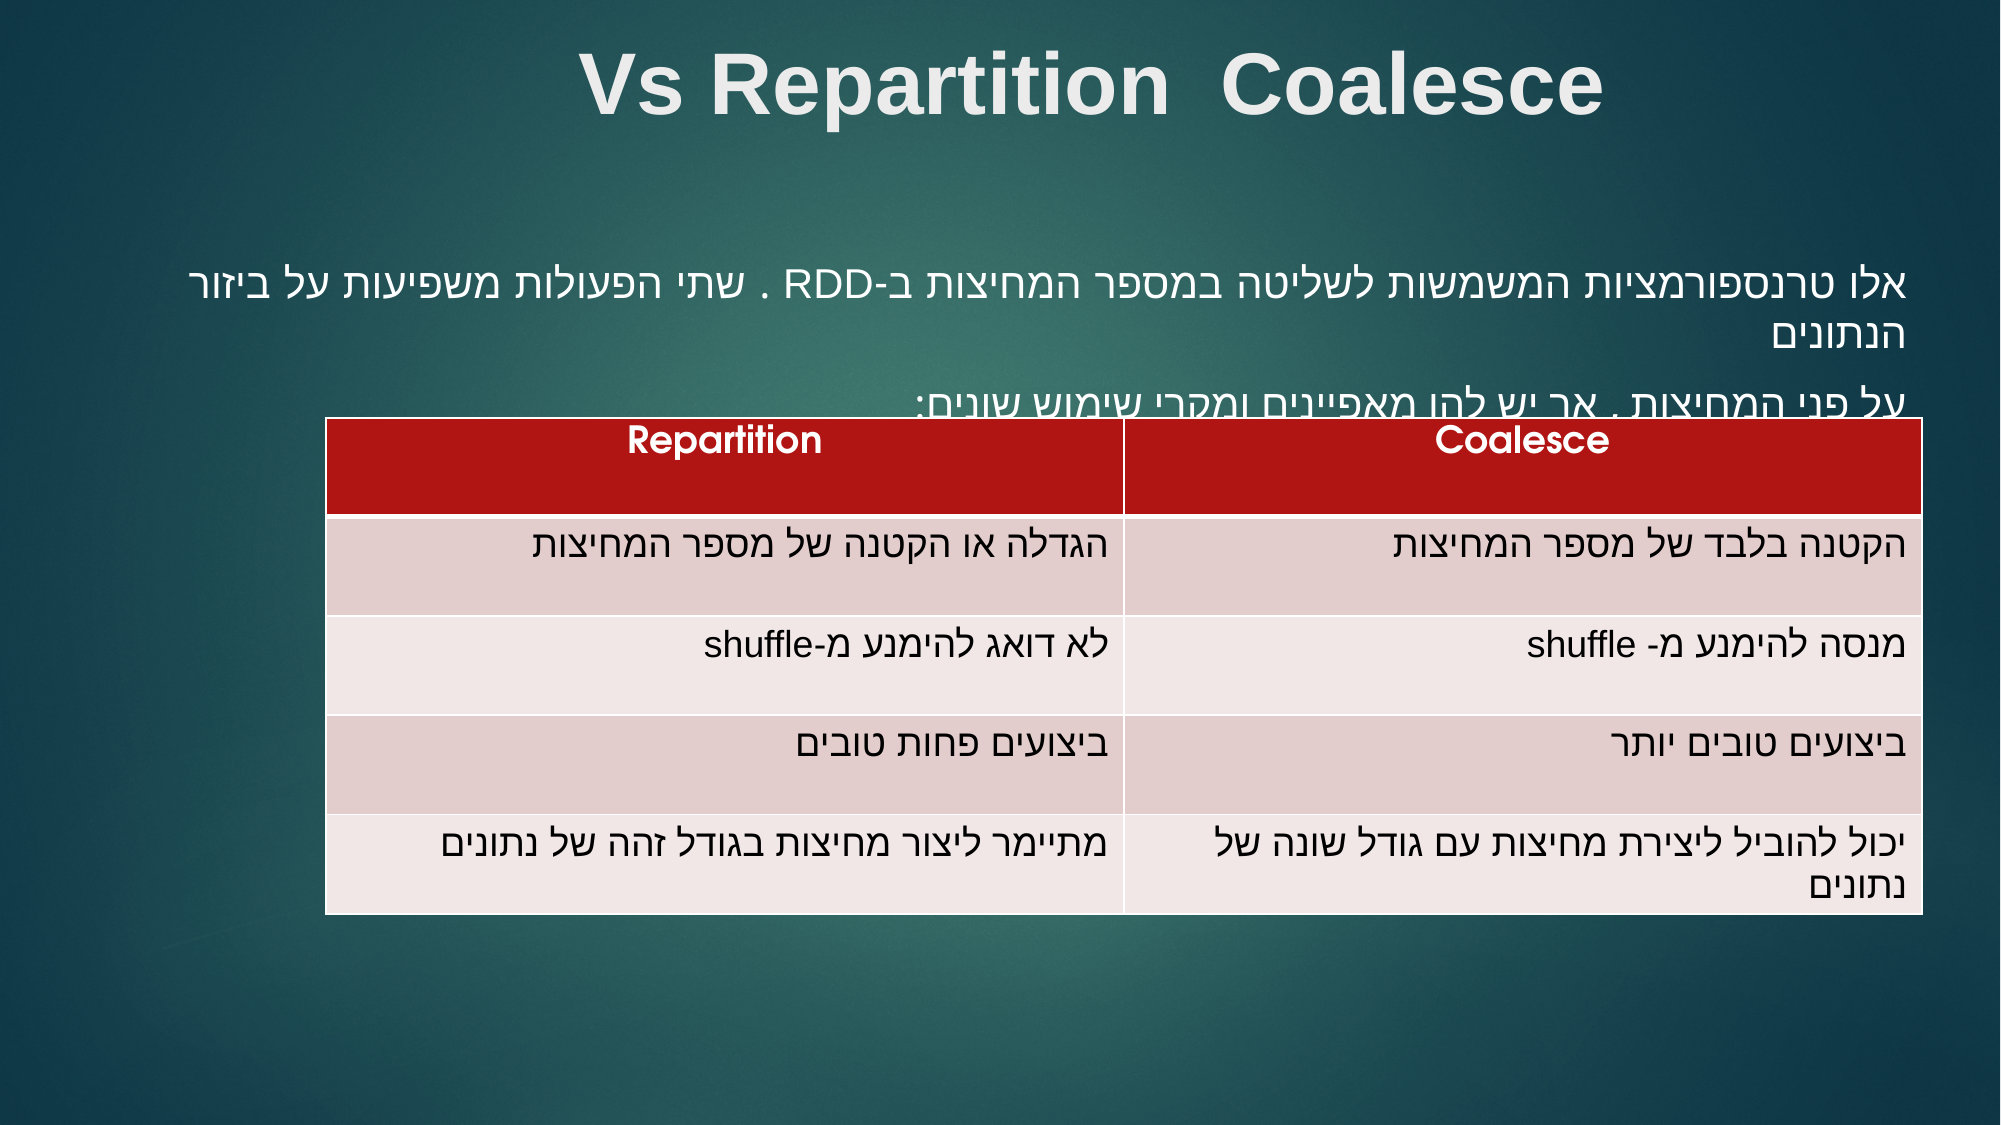

# Vs Repartition  Coalesce
אלו טרנספורמציות המשמשות לשליטה במספר המחיצות ב-RDD . שתי הפעולות משפיעות על ביזור הנתונים
על פני המחיצות , אך יש להן מאפיינים ומקרי שימוש שונים:

| Repartition | Coalesce |
| --- | --- |
| הגדלה או הקטנה של מספר המחיצות | הקטנה בלבד של מספר המחיצות |
| לא דואג להימנע מ-shuffle | מנסה להימנע מ- shuffle |
| ביצועים פחות טובים | ביצועים טובים יותר |
| מתיימר ליצור מחיצות בגודל זהה של נתונים | יכול להוביל ליצירת מחיצות עם גודל שונה של נתונים |